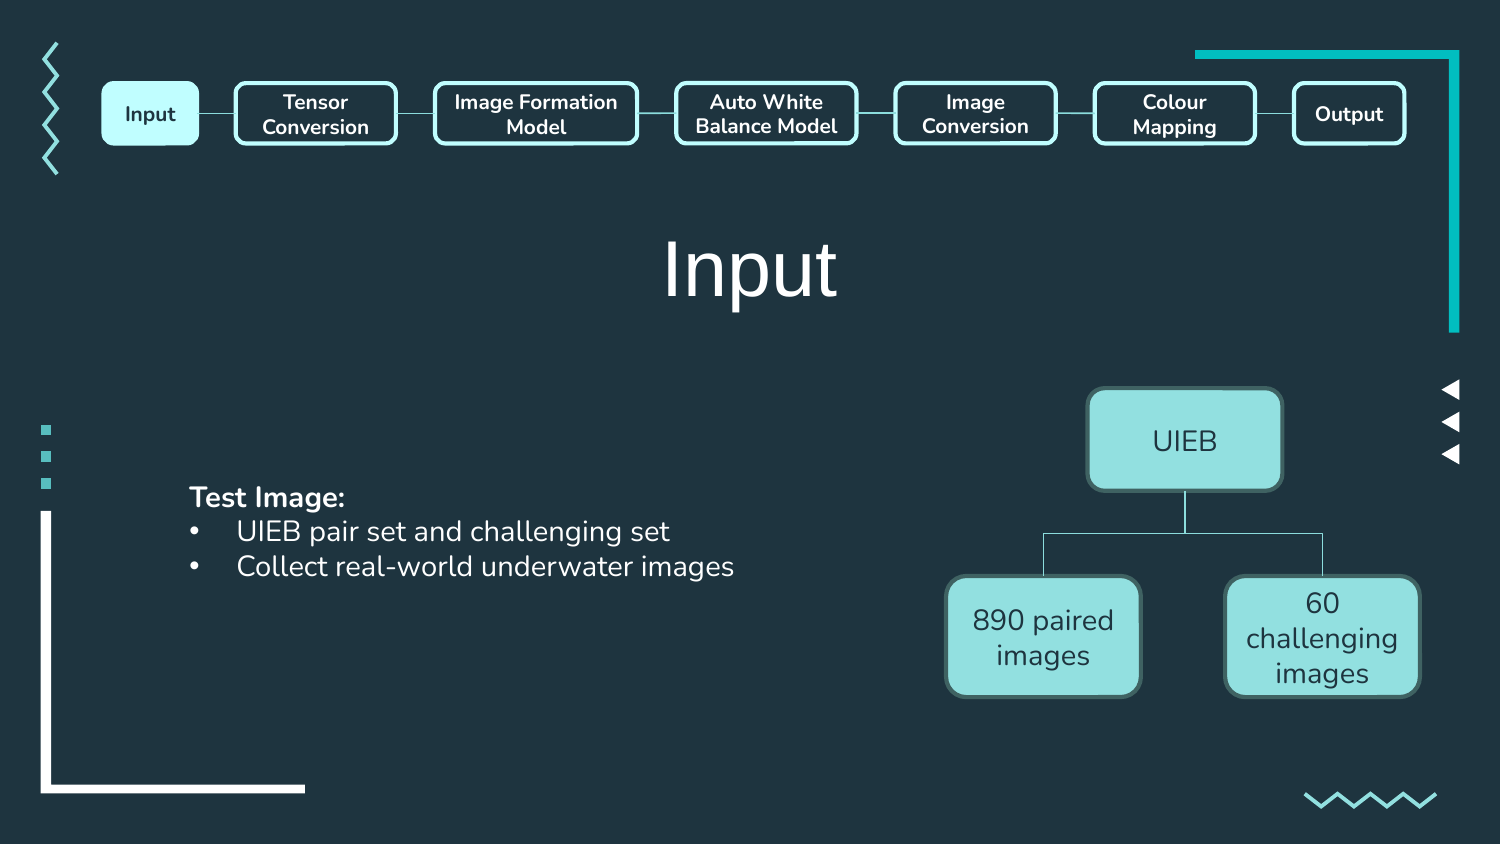

Auto White Balance Model
Image Conversion
Input
Tensor Conversion
Image Formation Model
Colour Mapping
Output
Input
UIEB
Test Image:
UIEB pair set and challenging set
Collect real-world underwater images
60 challenging images
890 paired images